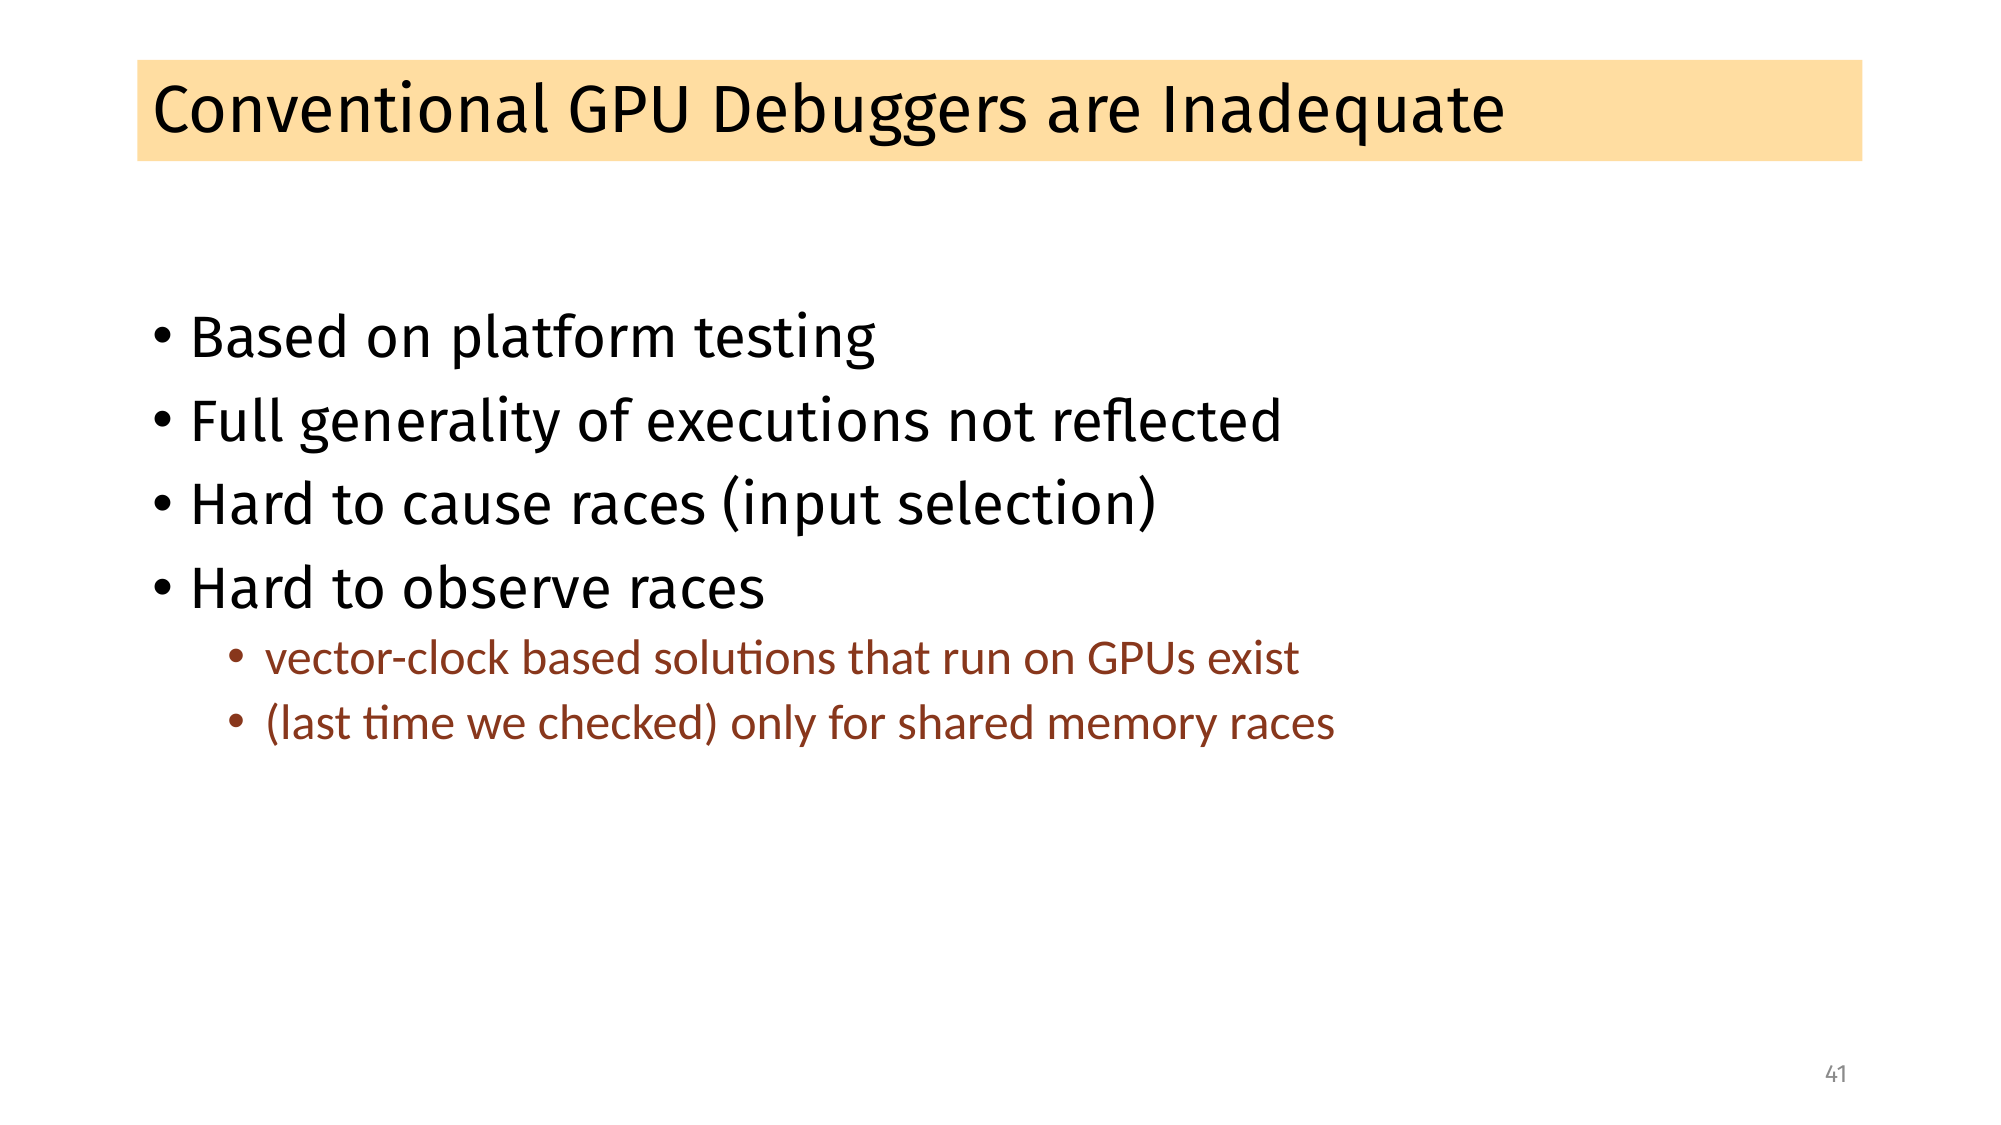

# Conventional GPU Debuggers are Inadequate
Based on platform testing
Full generality of executions not reflected
Hard to cause races (input selection)
Hard to observe races
vector-clock based solutions that run on GPUs exist
(last time we checked) only for shared memory races
41